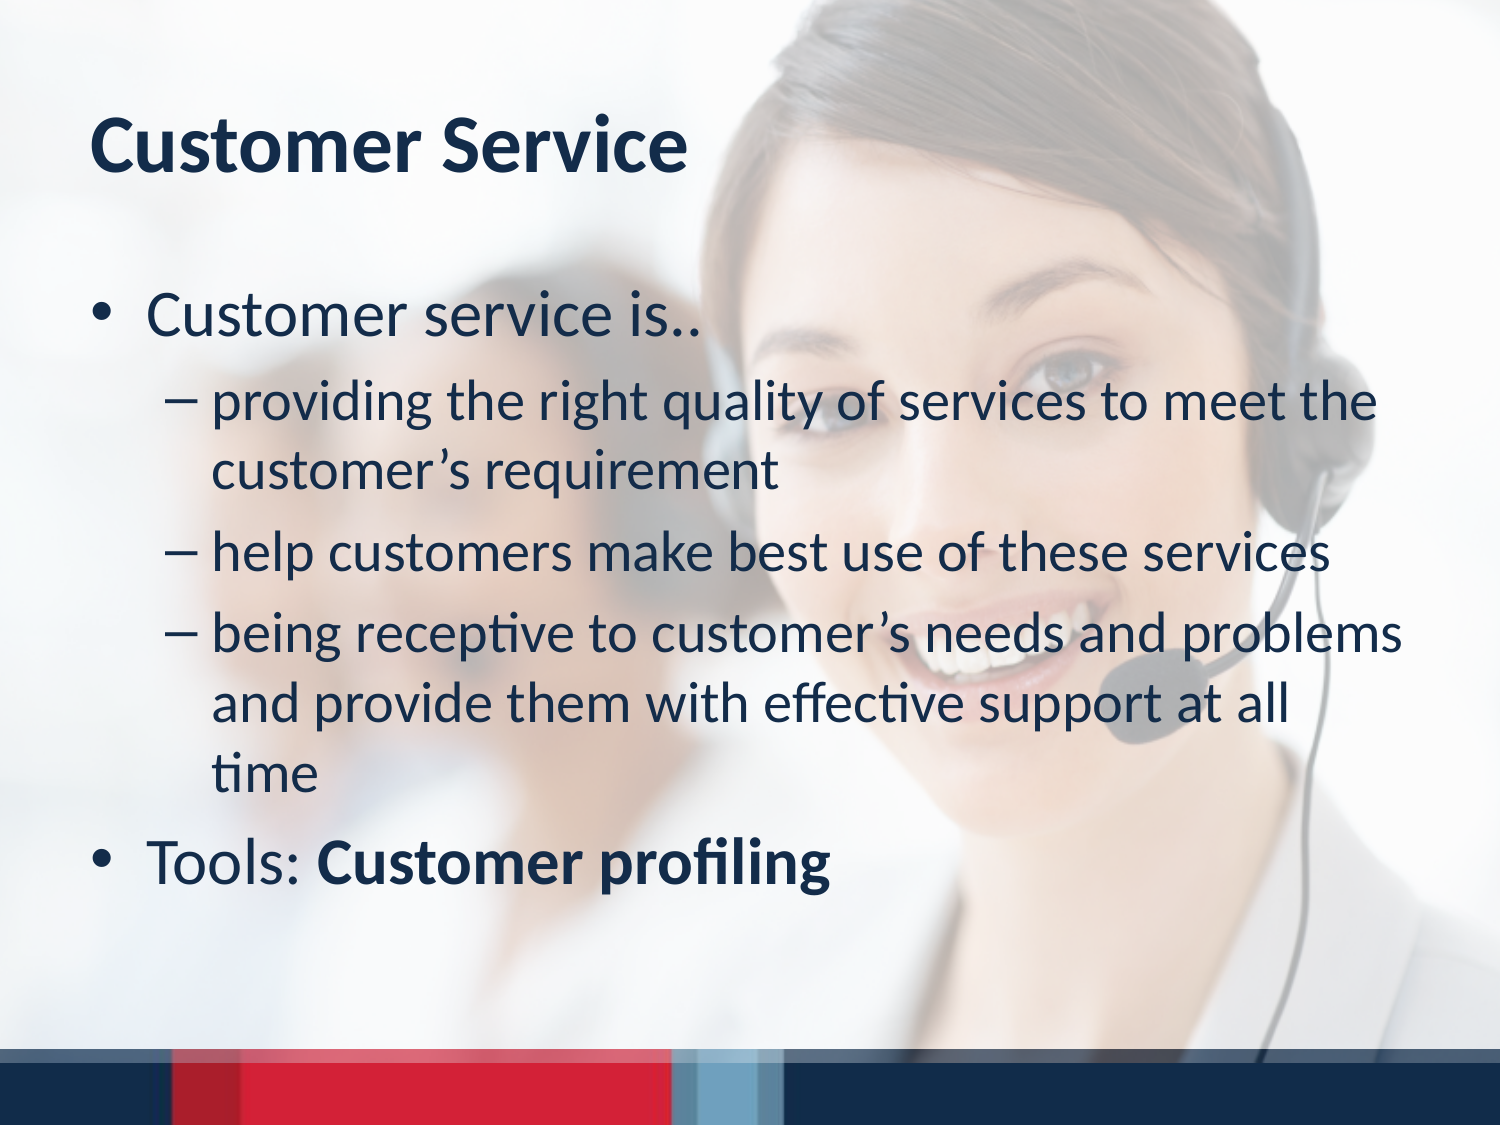

# Customer Service
Customer service is..
providing the right quality of services to meet the customer’s requirement
help customers make best use of these services
being receptive to customer’s needs and problems and provide them with effective support at all time
Tools: Customer profiling